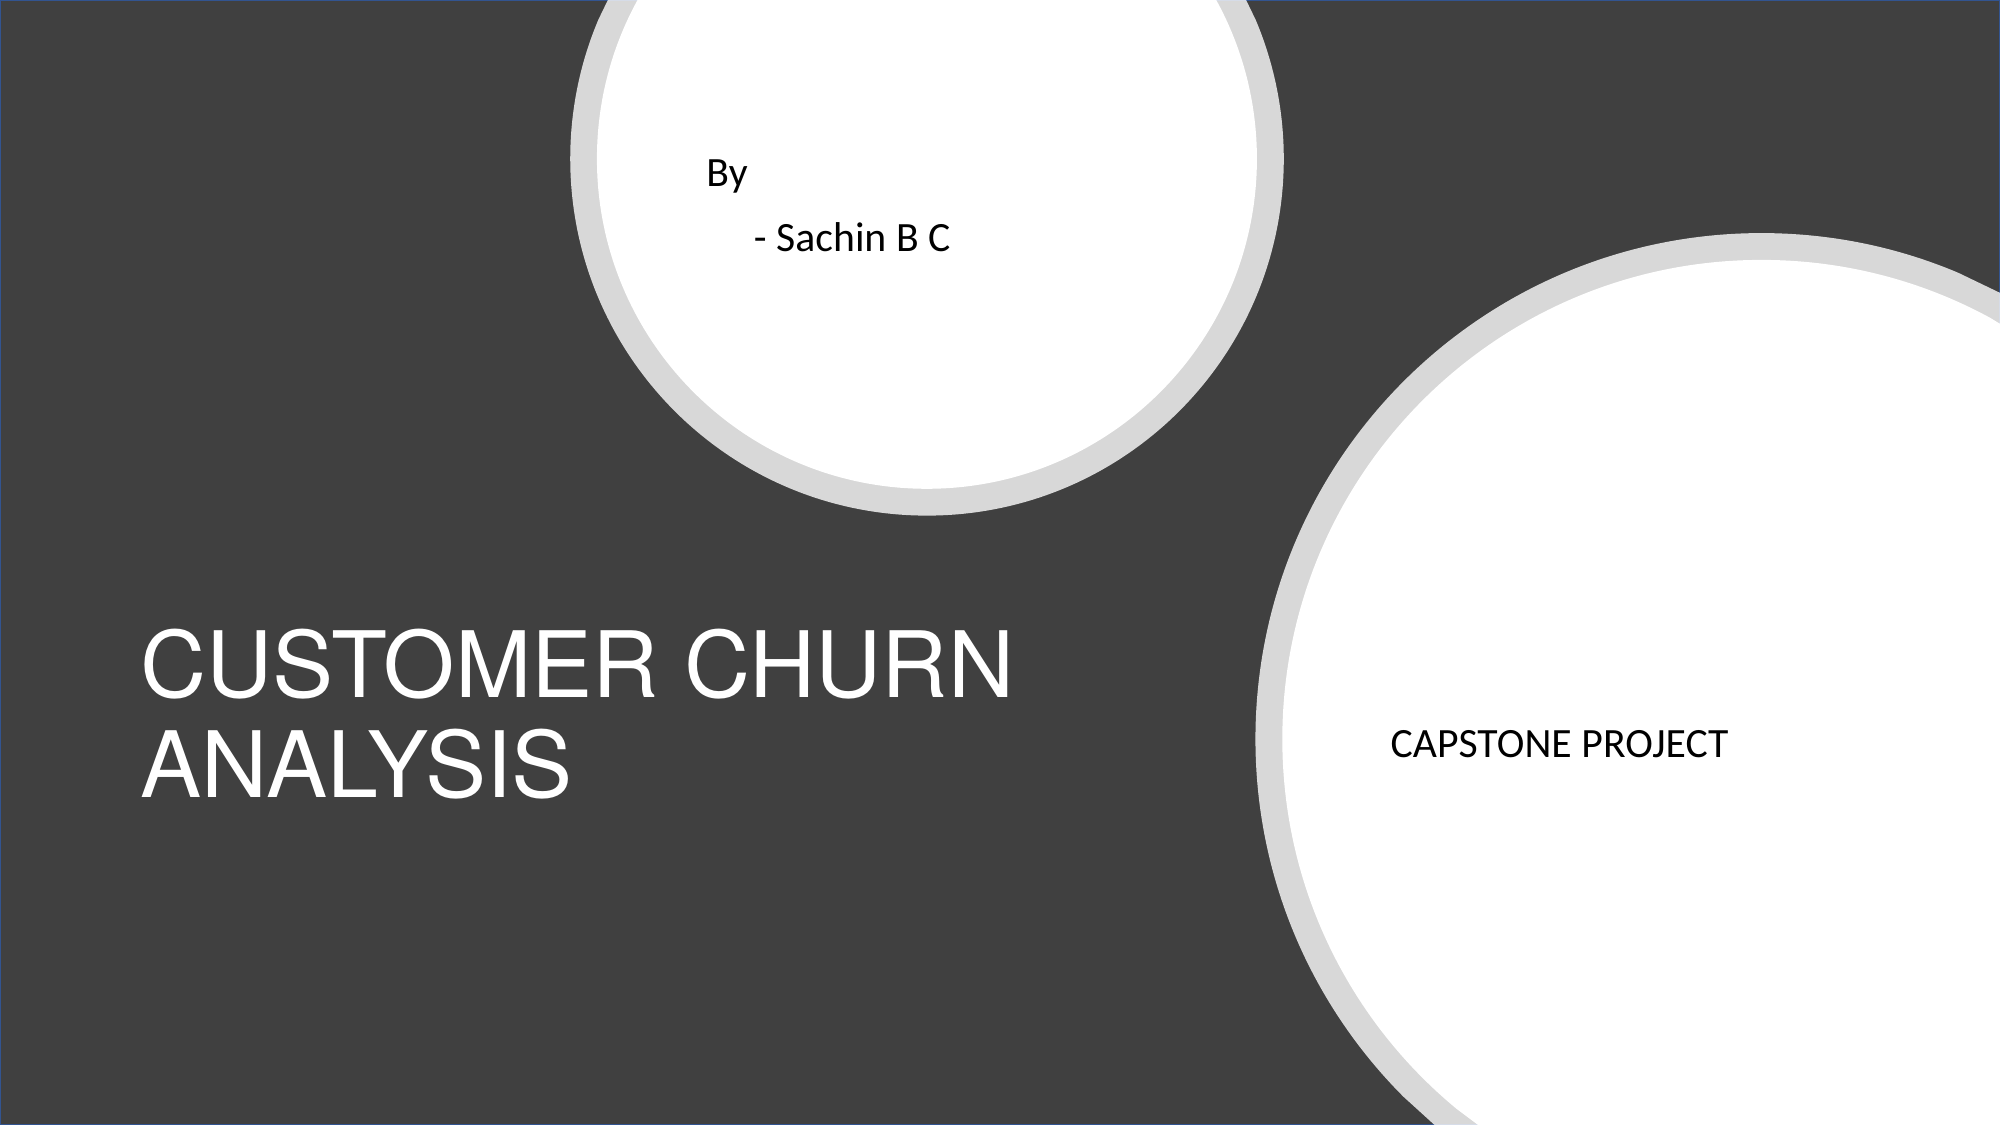

By
     - Sachin B C

CAPSTONE PROJECT
# CUSTOMER CHURN ANALYSIS